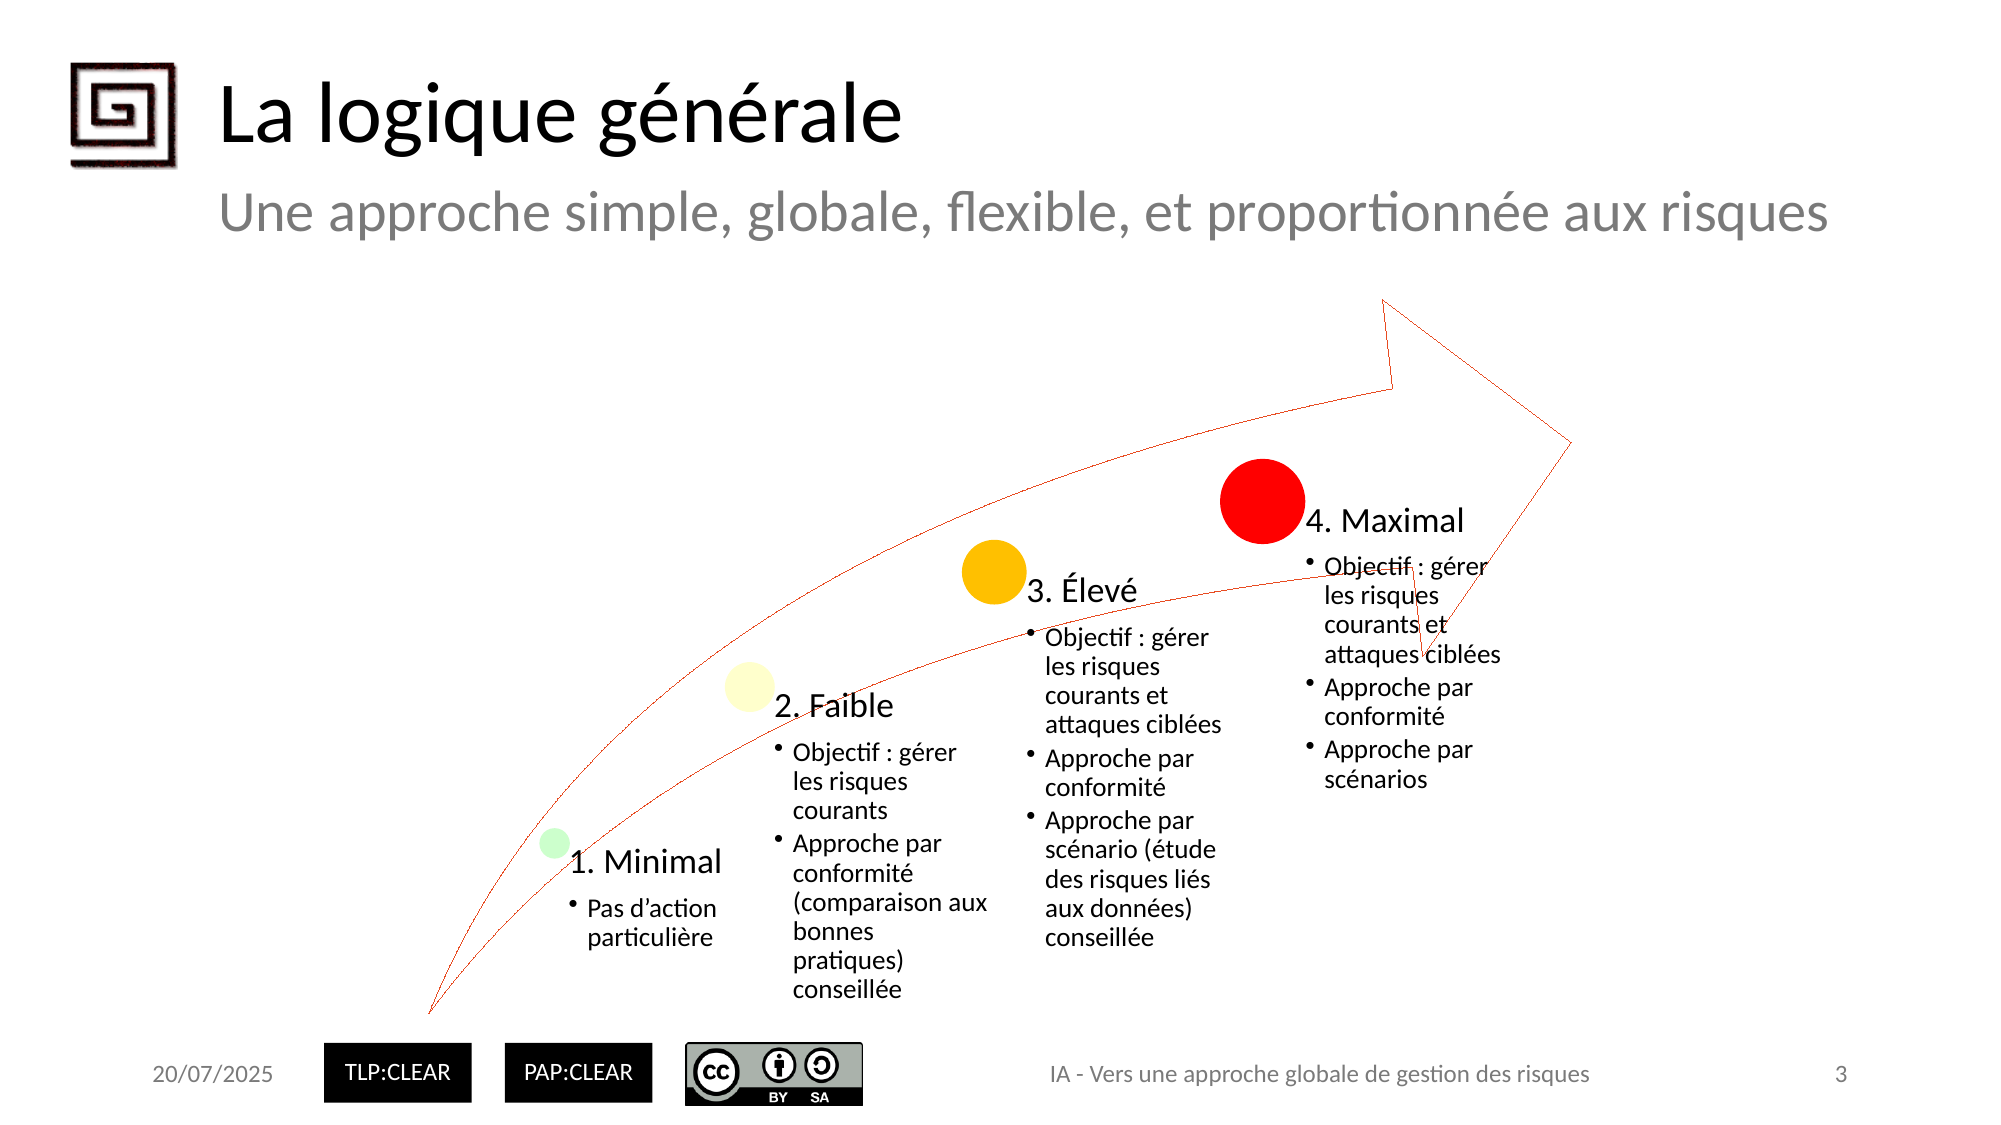

# La logique générale
Une approche simple, globale, flexible, et proportionnée aux risques
1. Minimal
Pas d’action particulière
2. Faible
Objectif : gérer les risques courants
Approche par conformité (comparaison aux bonnes pratiques) conseillée
3. Élevé
Objectif : gérer les risques courants et attaques ciblées
Approche par conformité
Approche par scénario (étude des risques liés aux données) conseillée
4. Maximal
Objectif : gérer les risques courants et attaques ciblées
Approche par conformité
Approche par scénarios
20/07/2025
IA - Vers une approche globale de gestion des risques
3